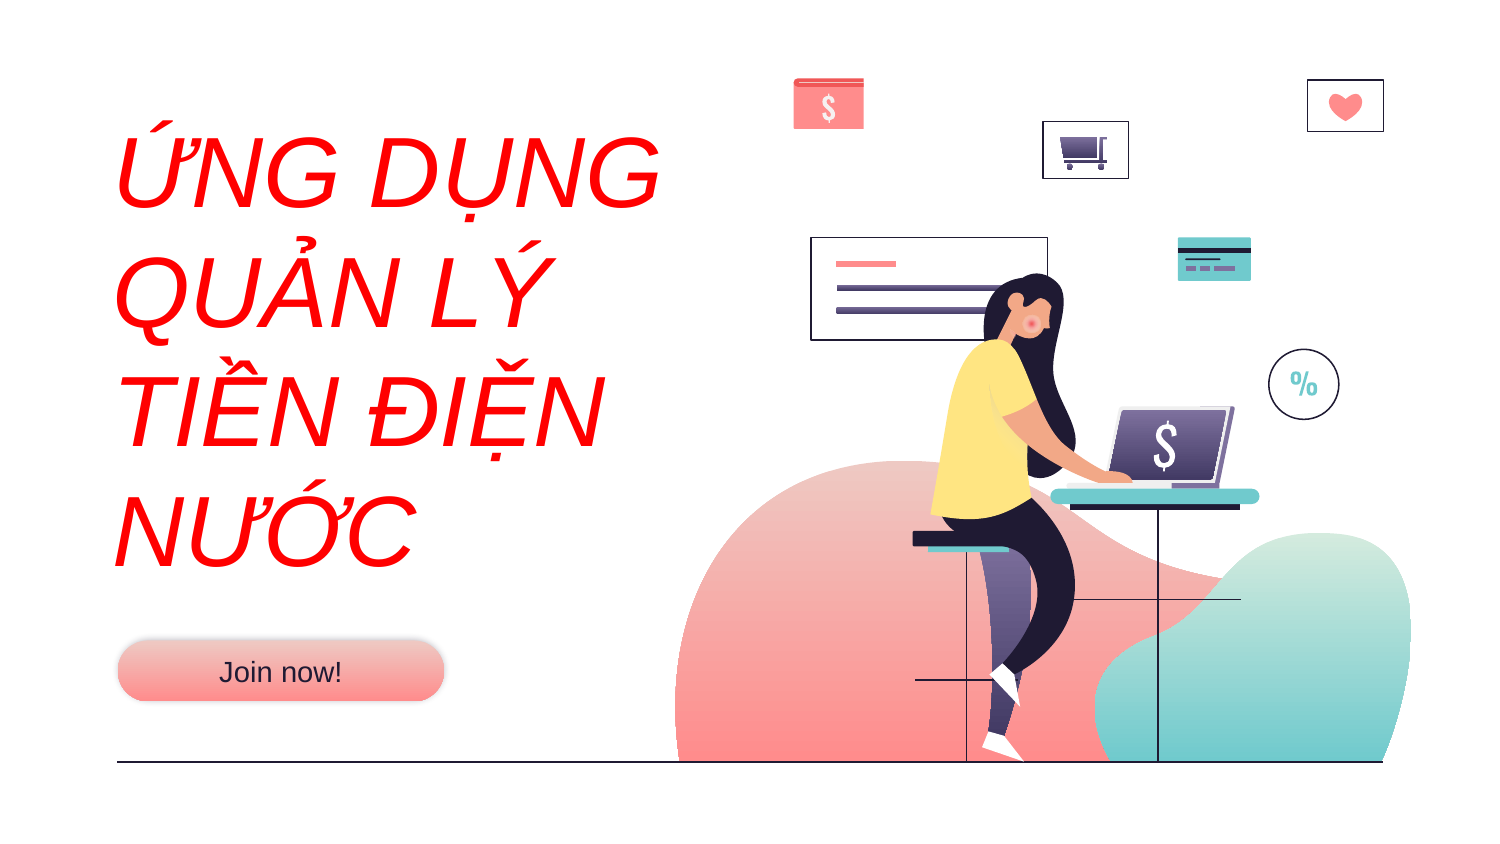

# ỨNG DỤNG QUẢN LÝ TIỀN ĐIỆN NƯỚC

Join now!